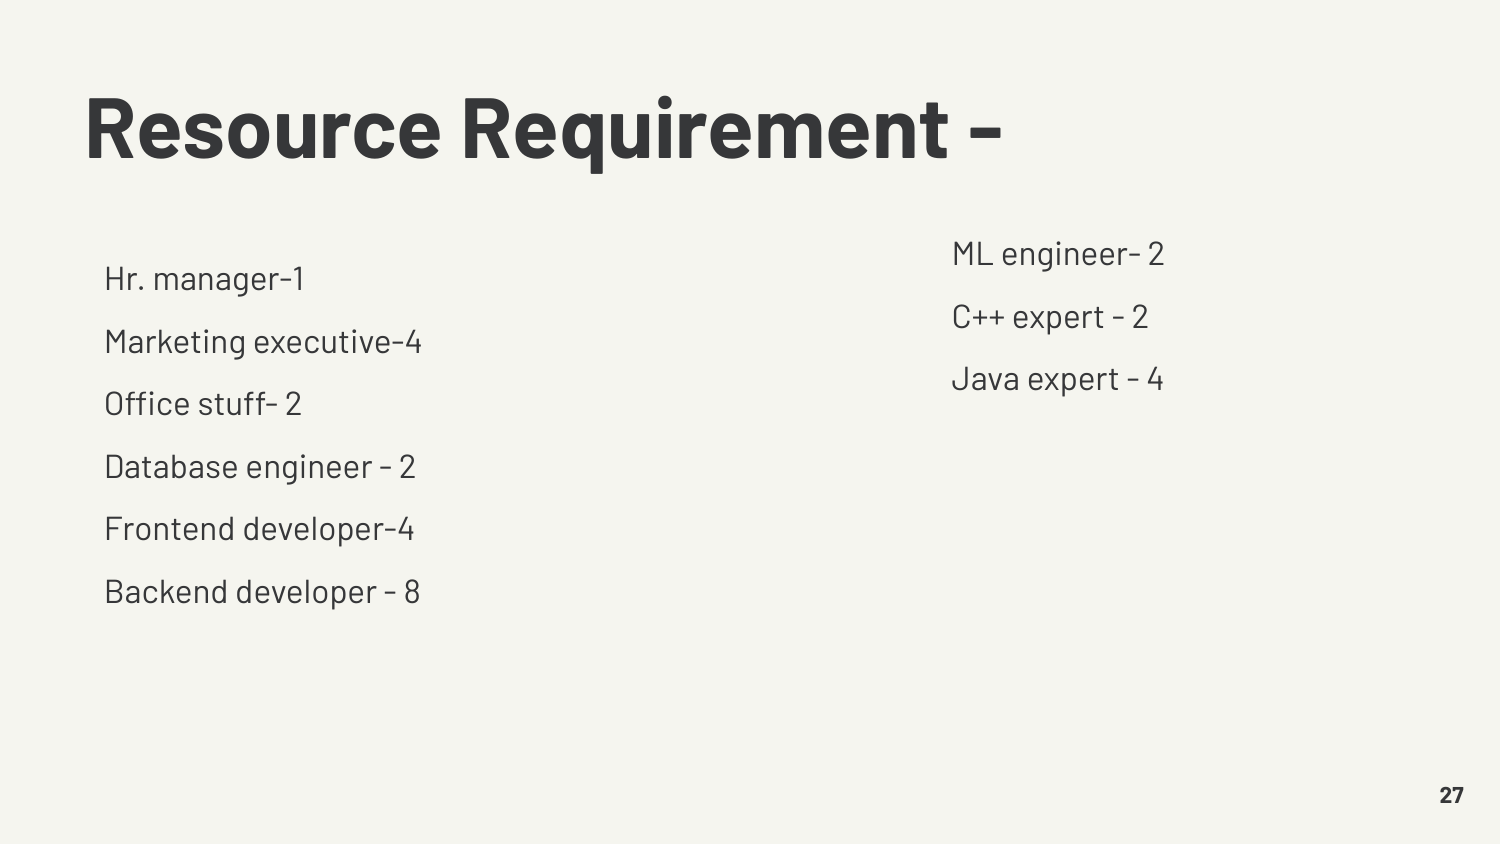

# Resource Requirement -
ML engineer- 2
C++ expert - 2
Java expert - 4

Hr. manager-1
Marketing executive-4
Office stuff- 2
Database engineer - 2
Frontend developer-4
Backend developer - 8

27